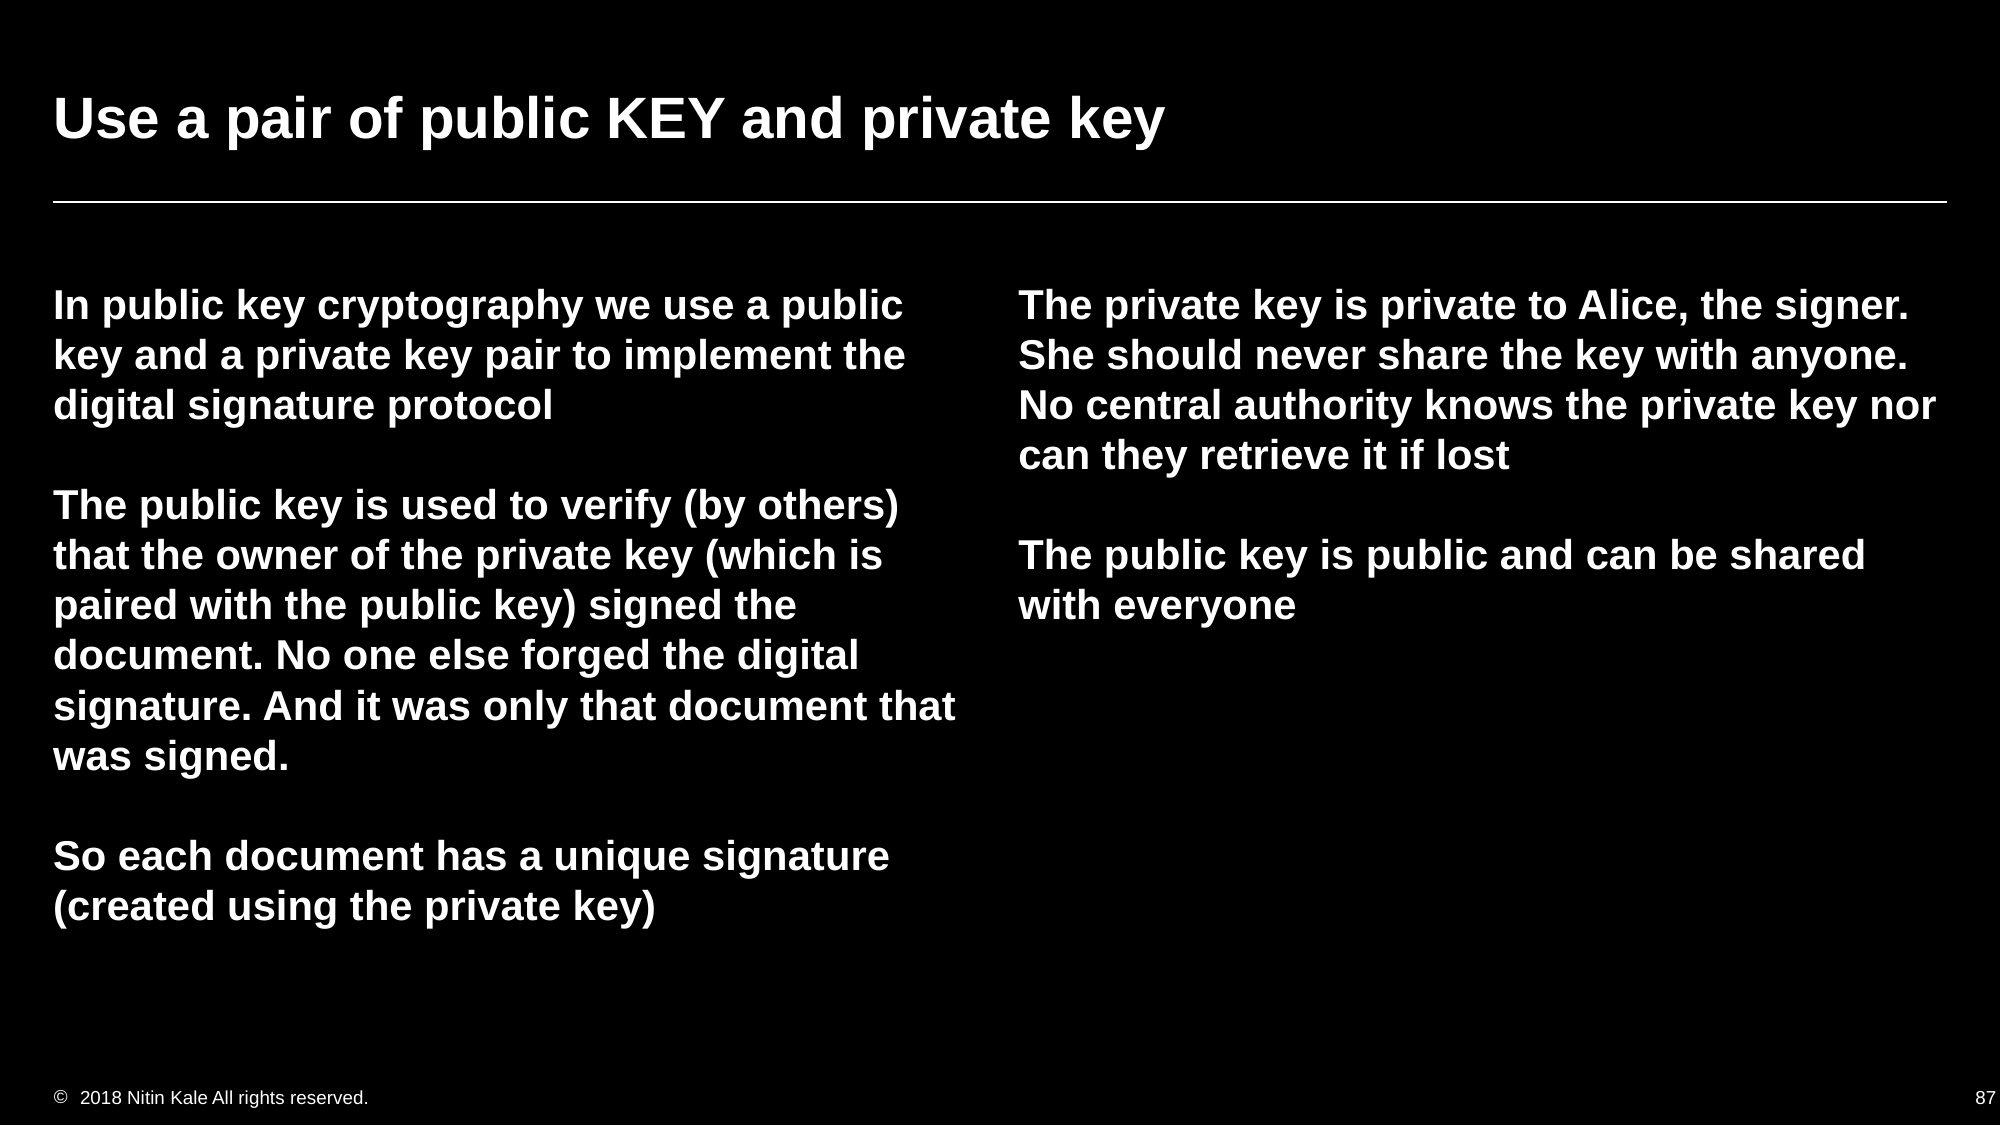

# Use a pair of public KEY and private key
In public key cryptography we use a public key and a private key pair to implement the digital signature protocol
The public key is used to verify (by others) that the owner of the private key (which is paired with the public key) signed the document. No one else forged the digital signature. And it was only that document that was signed.
So each document has a unique signature (created using the private key)
The private key is private to Alice, the signer. She should never share the key with anyone. No central authority knows the private key nor can they retrieve it if lost
The public key is public and can be shared with everyone